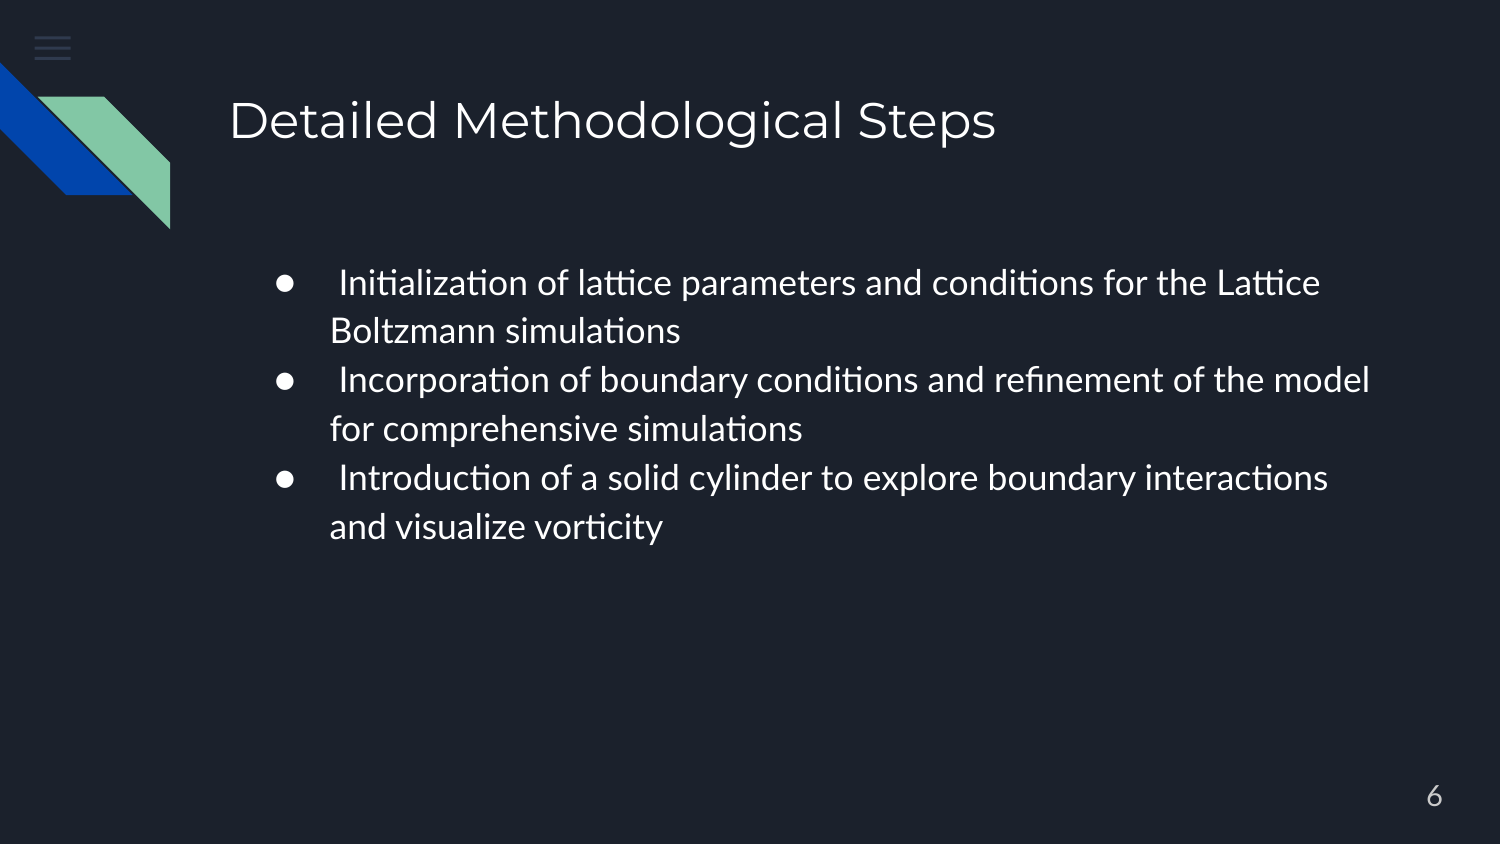

# Detailed Methodological Steps

 Initialization of lattice parameters and conditions for the Lattice Boltzmann simulations
 Incorporation of boundary conditions and refinement of the model for comprehensive simulations
 Introduction of a solid cylinder to explore boundary interactions and visualize vorticity

6